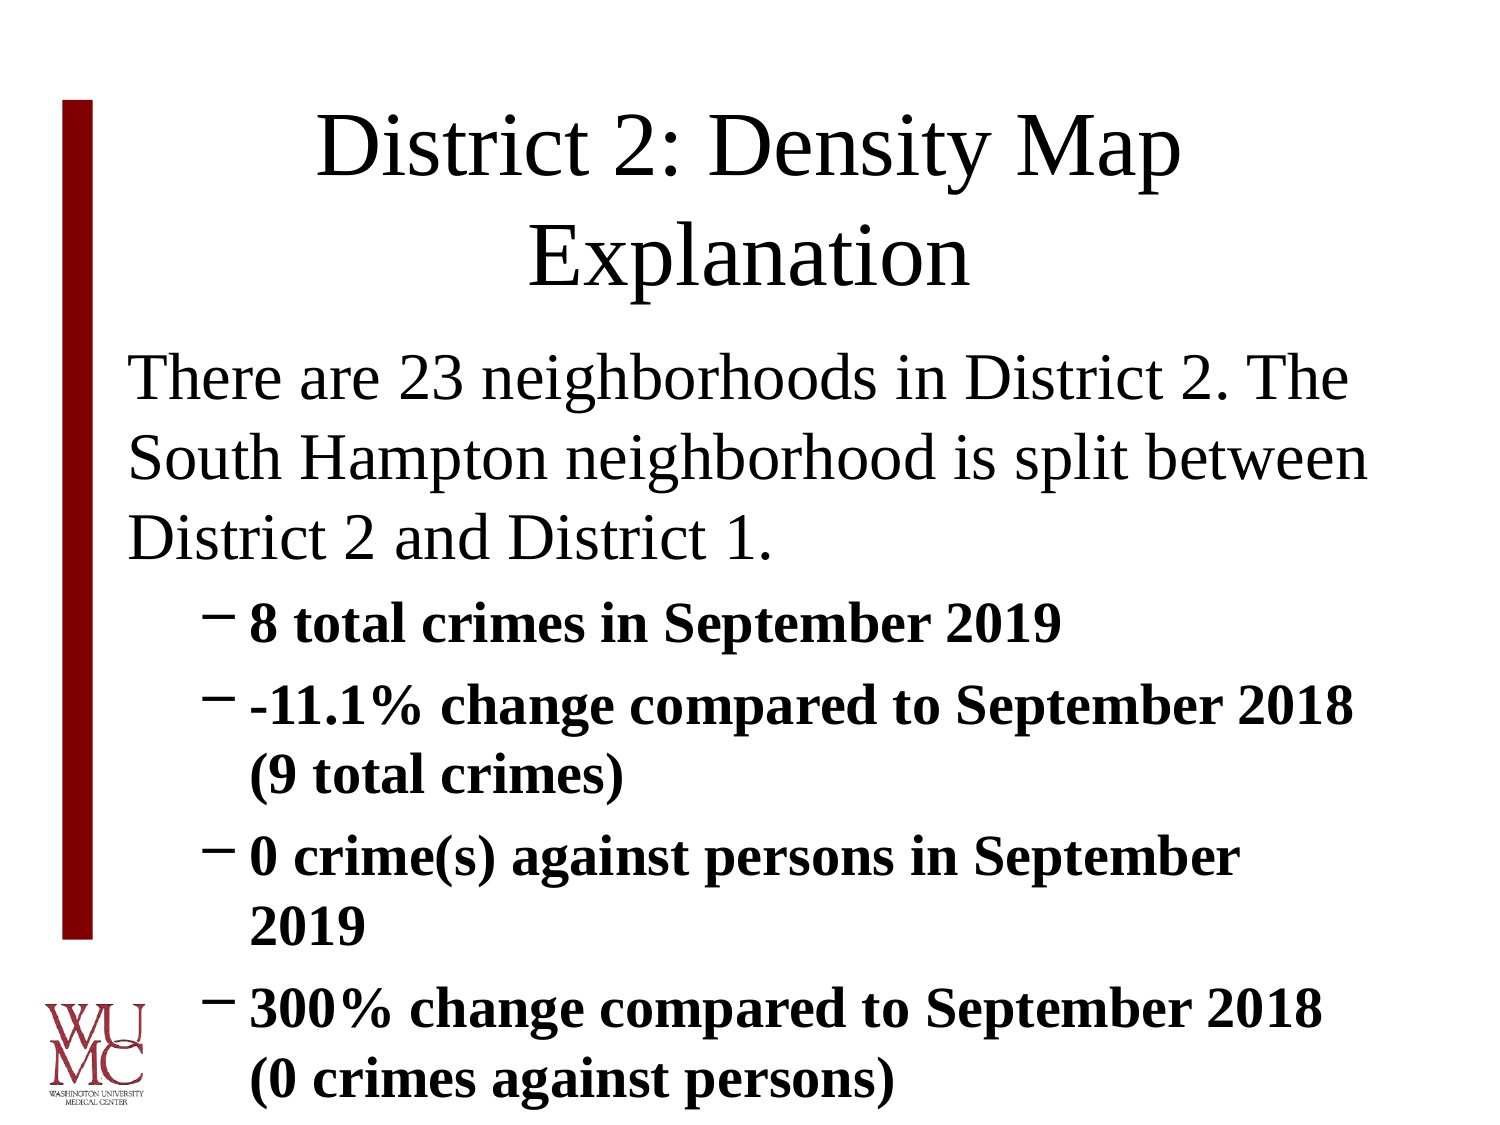

# District 2: Density Map Explanation
There are 23 neighborhoods in District 2. The South Hampton neighborhood is split between District 2 and District 1.
8 total crimes in September 2019
-11.1% change compared to September 2018 (9 total crimes)
0 crime(s) against persons in September 2019
300% change compared to September 2018 (0 crimes against persons)
61 total crimes in 2019
-29.9% change compared to this time in 2018 (87 total crimes)